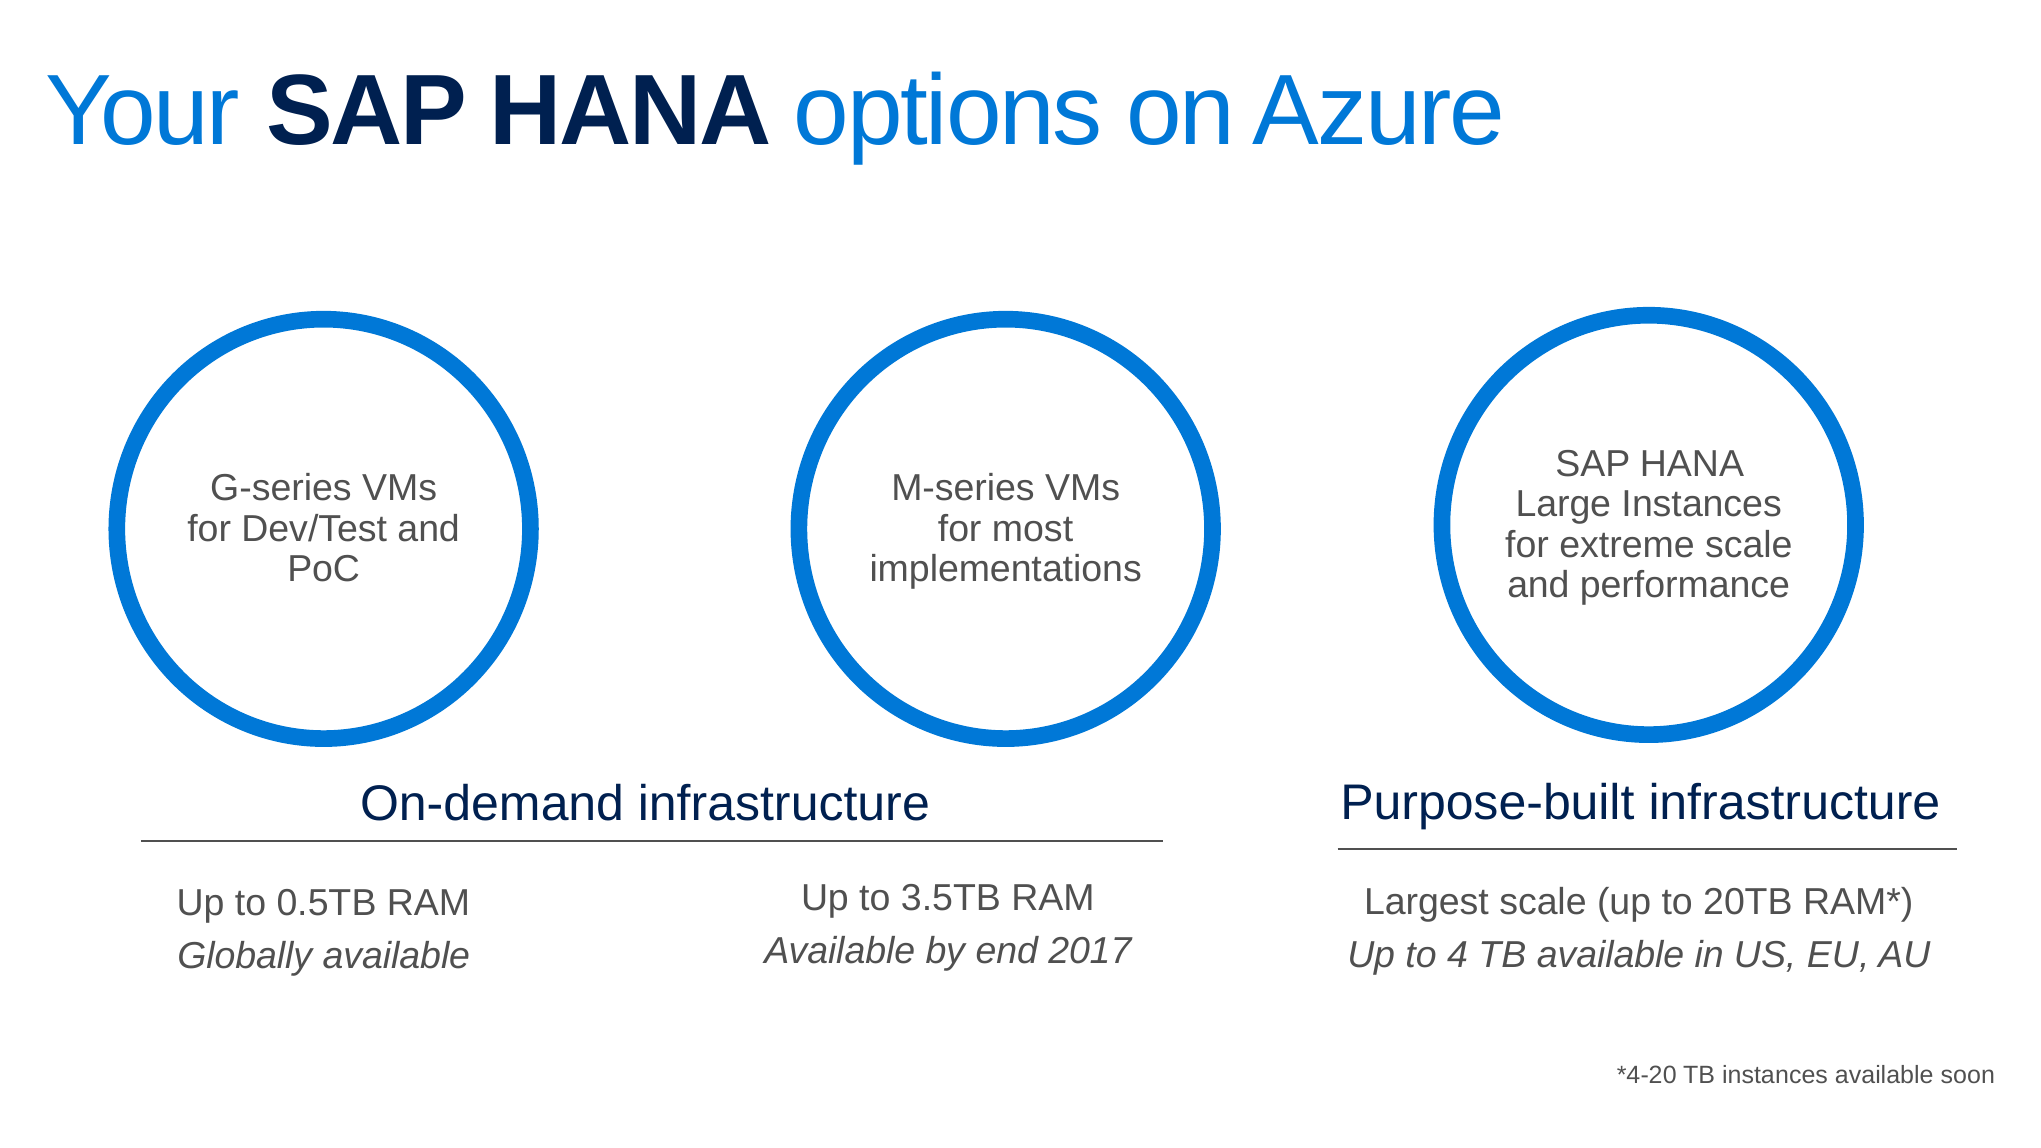

# Your SAP HANA options on Azure
SAP HANA Large Instances for extreme scale and performance
G-series VMs
for Dev/Test and PoC
M-series VMs
for most implementations
Purpose-built infrastructure
On-demand infrastructure
Up to 3.5TB RAM
Available by end 2017

Largest scale (up to 20TB RAM*)
Up to 4 TB available in US, EU, AU
Up to 0.5TB RAM
Globally available
*4-20 TB instances available soon